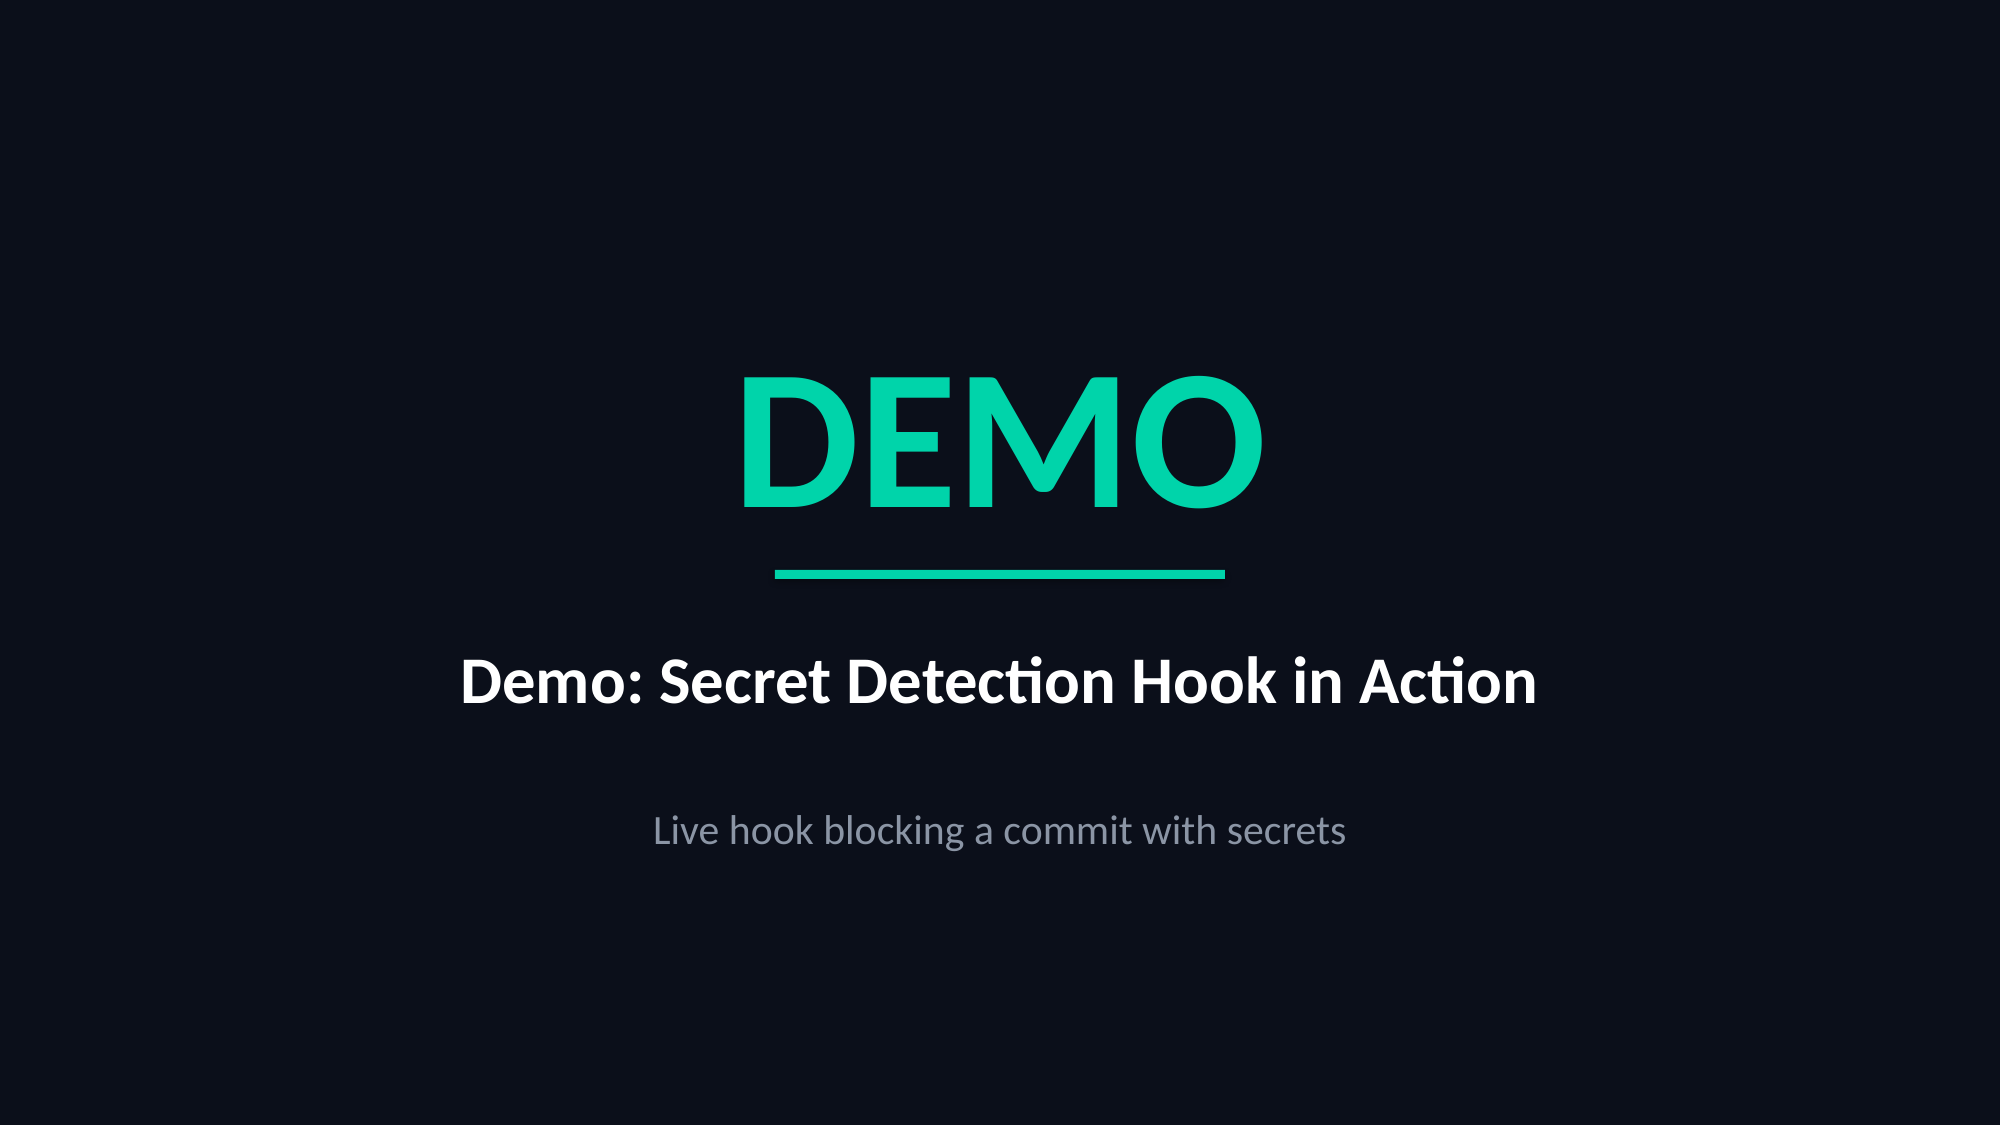

DEMO

Demo: Secret Detection Hook in Action
Live hook blocking a commit with secrets